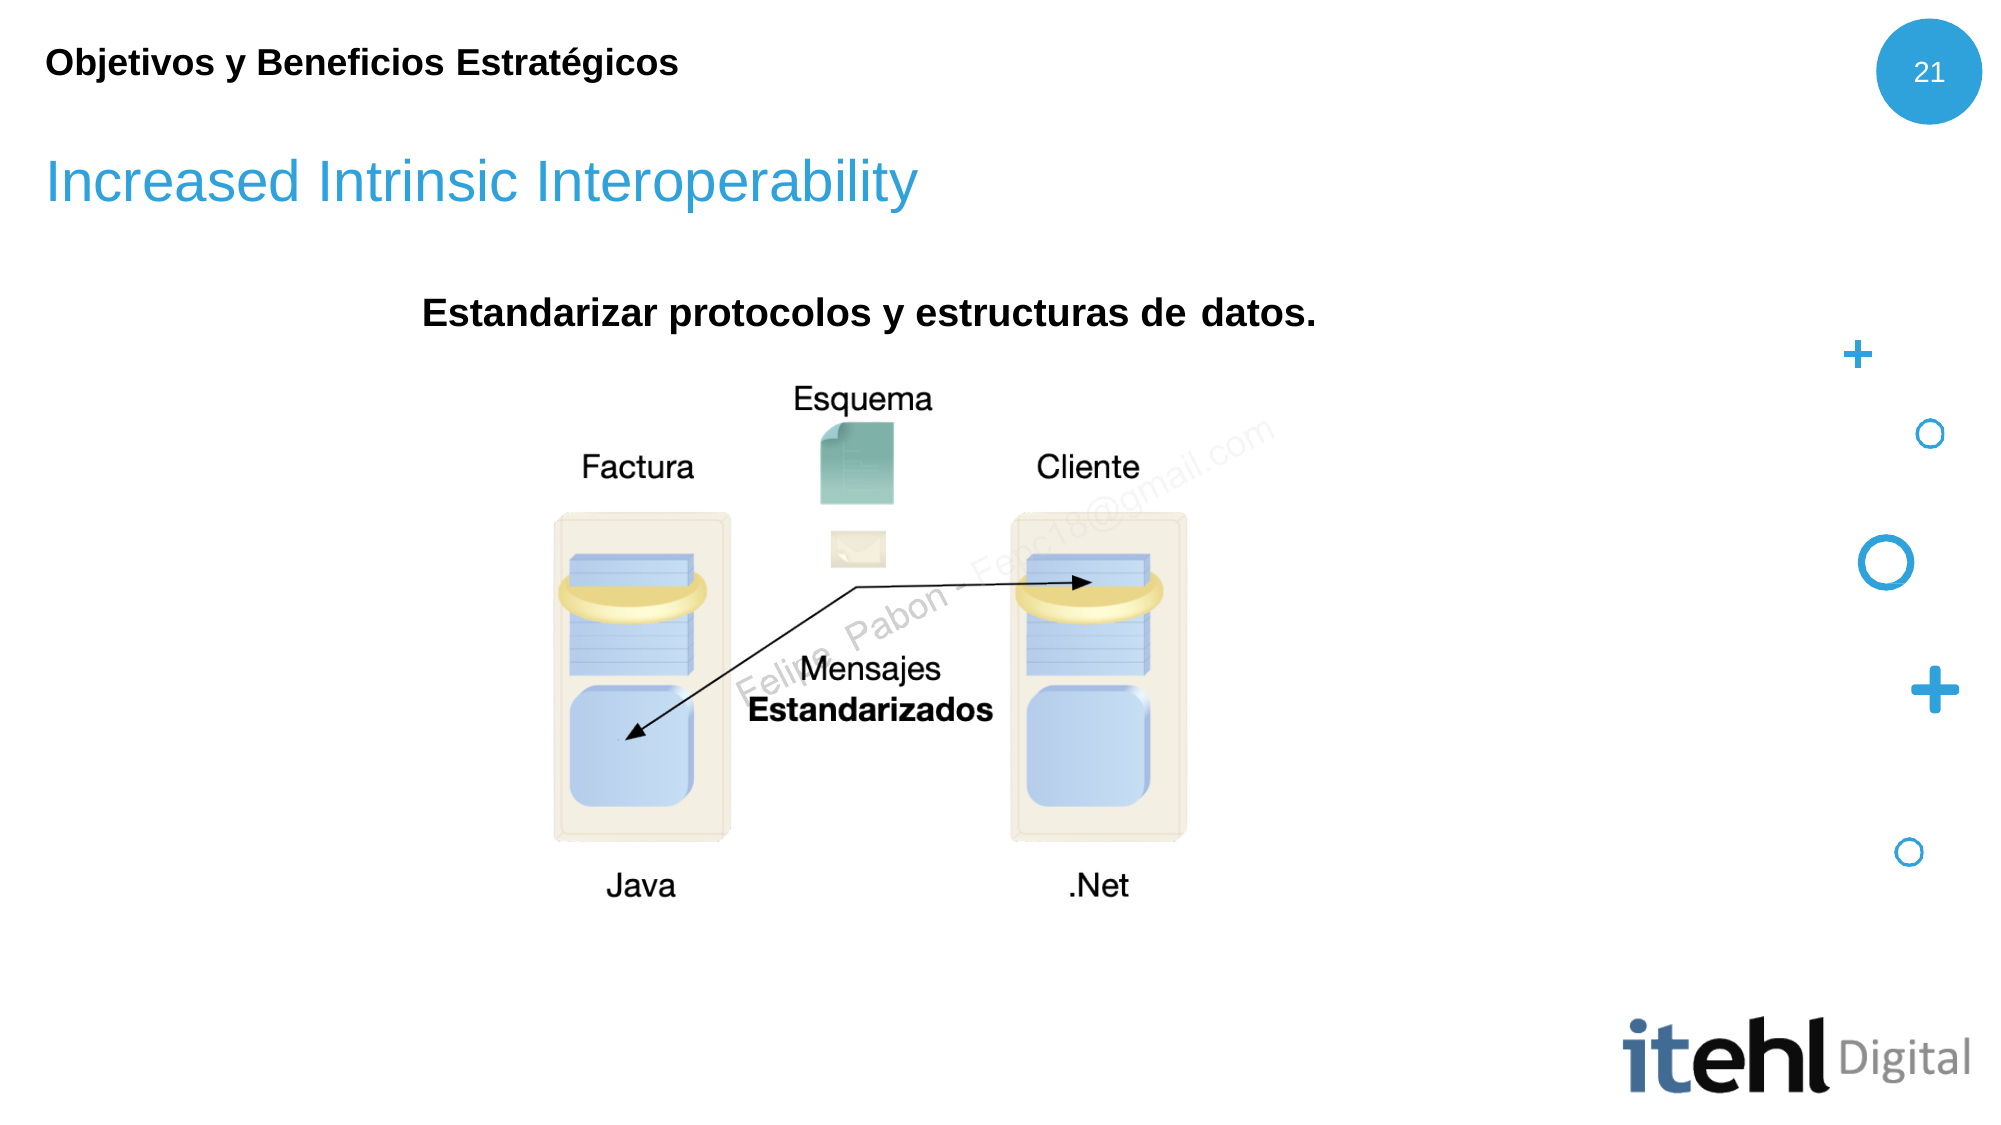

Objetivos y Beneficios Estratégicos
21
Increased Intrinsic Interoperability
Estandarizar protocolos y estructuras de datos.